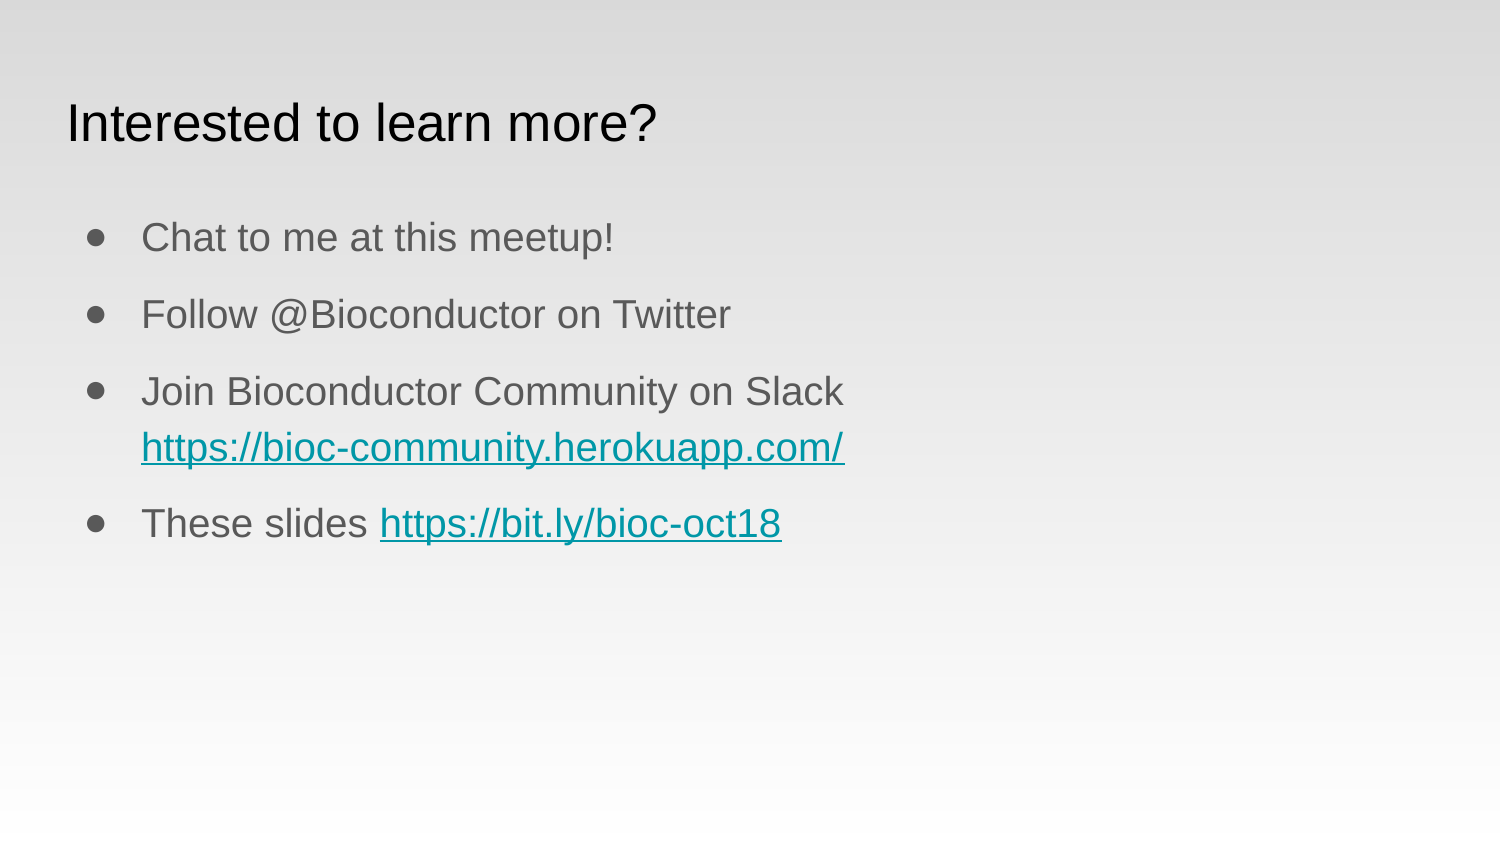

# Interested to learn more?
Chat to me at this meetup!
Follow @Bioconductor on Twitter
Join Bioconductor Community on Slack https://bioc-community.herokuapp.com/
These slides https://bit.ly/bioc-oct18